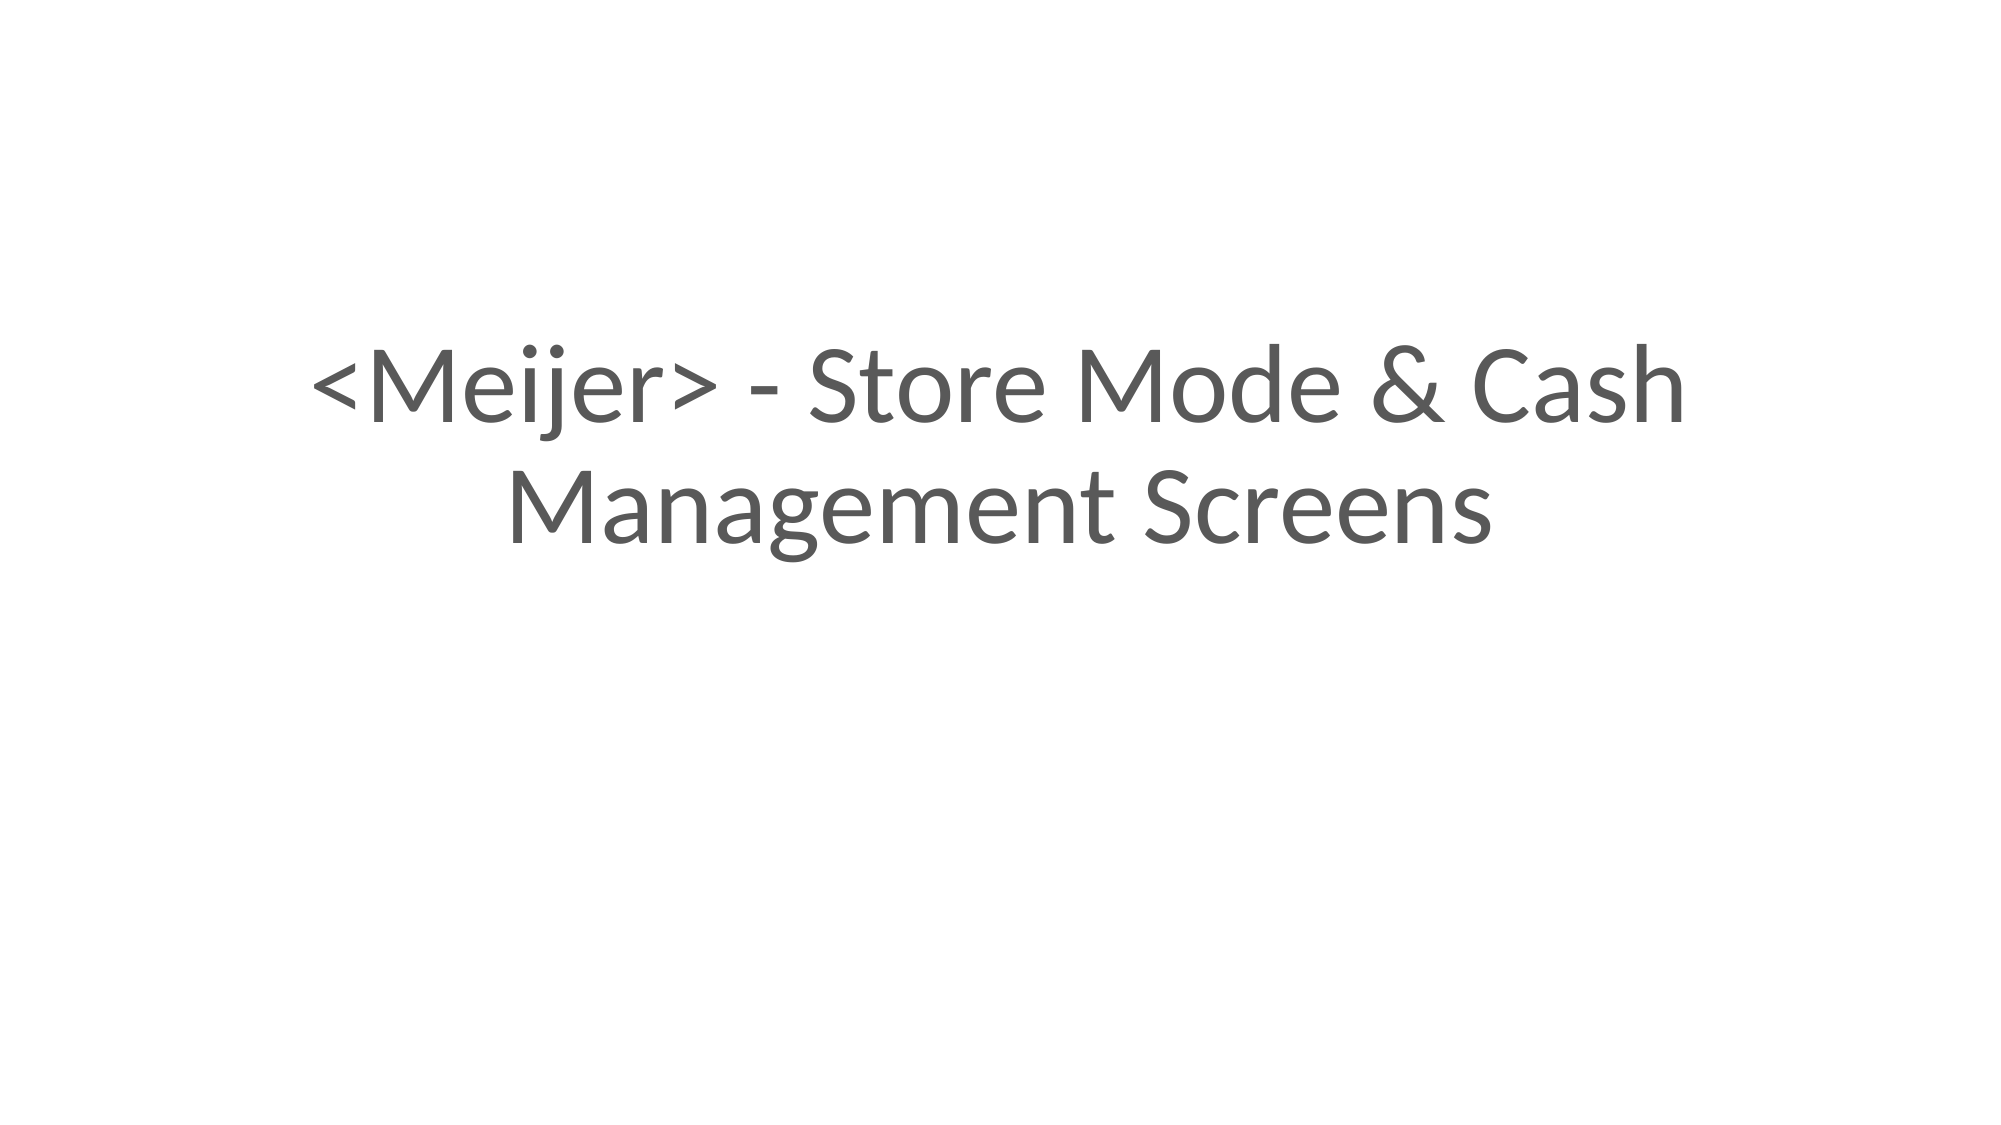

# <Meijer> - Store Mode & Cash Management Screens